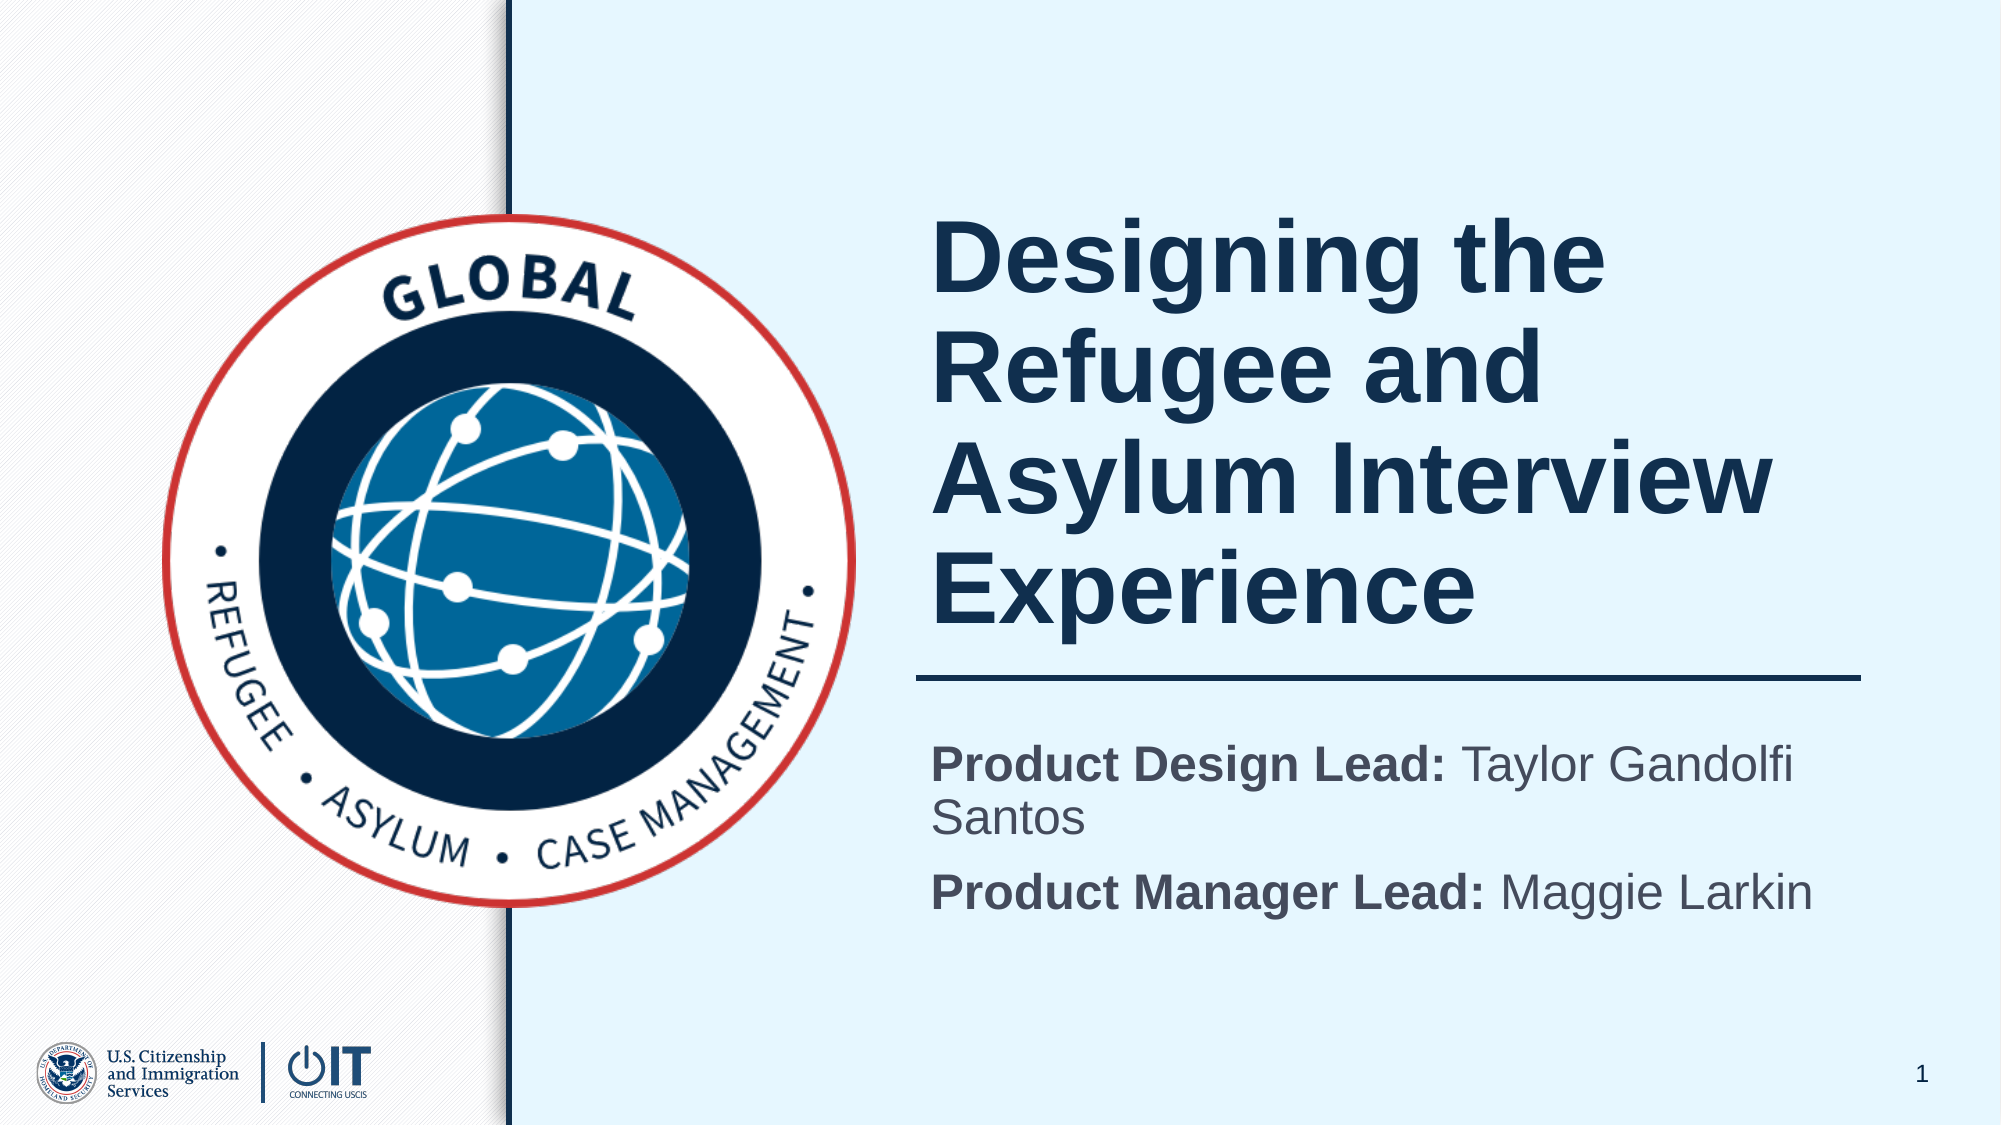

# Designing the Refugee and Asylum Interview Experience
Logo

Product Design Lead: Taylor Gandolfi Santos
Product Manager Lead: Maggie Larkin
1